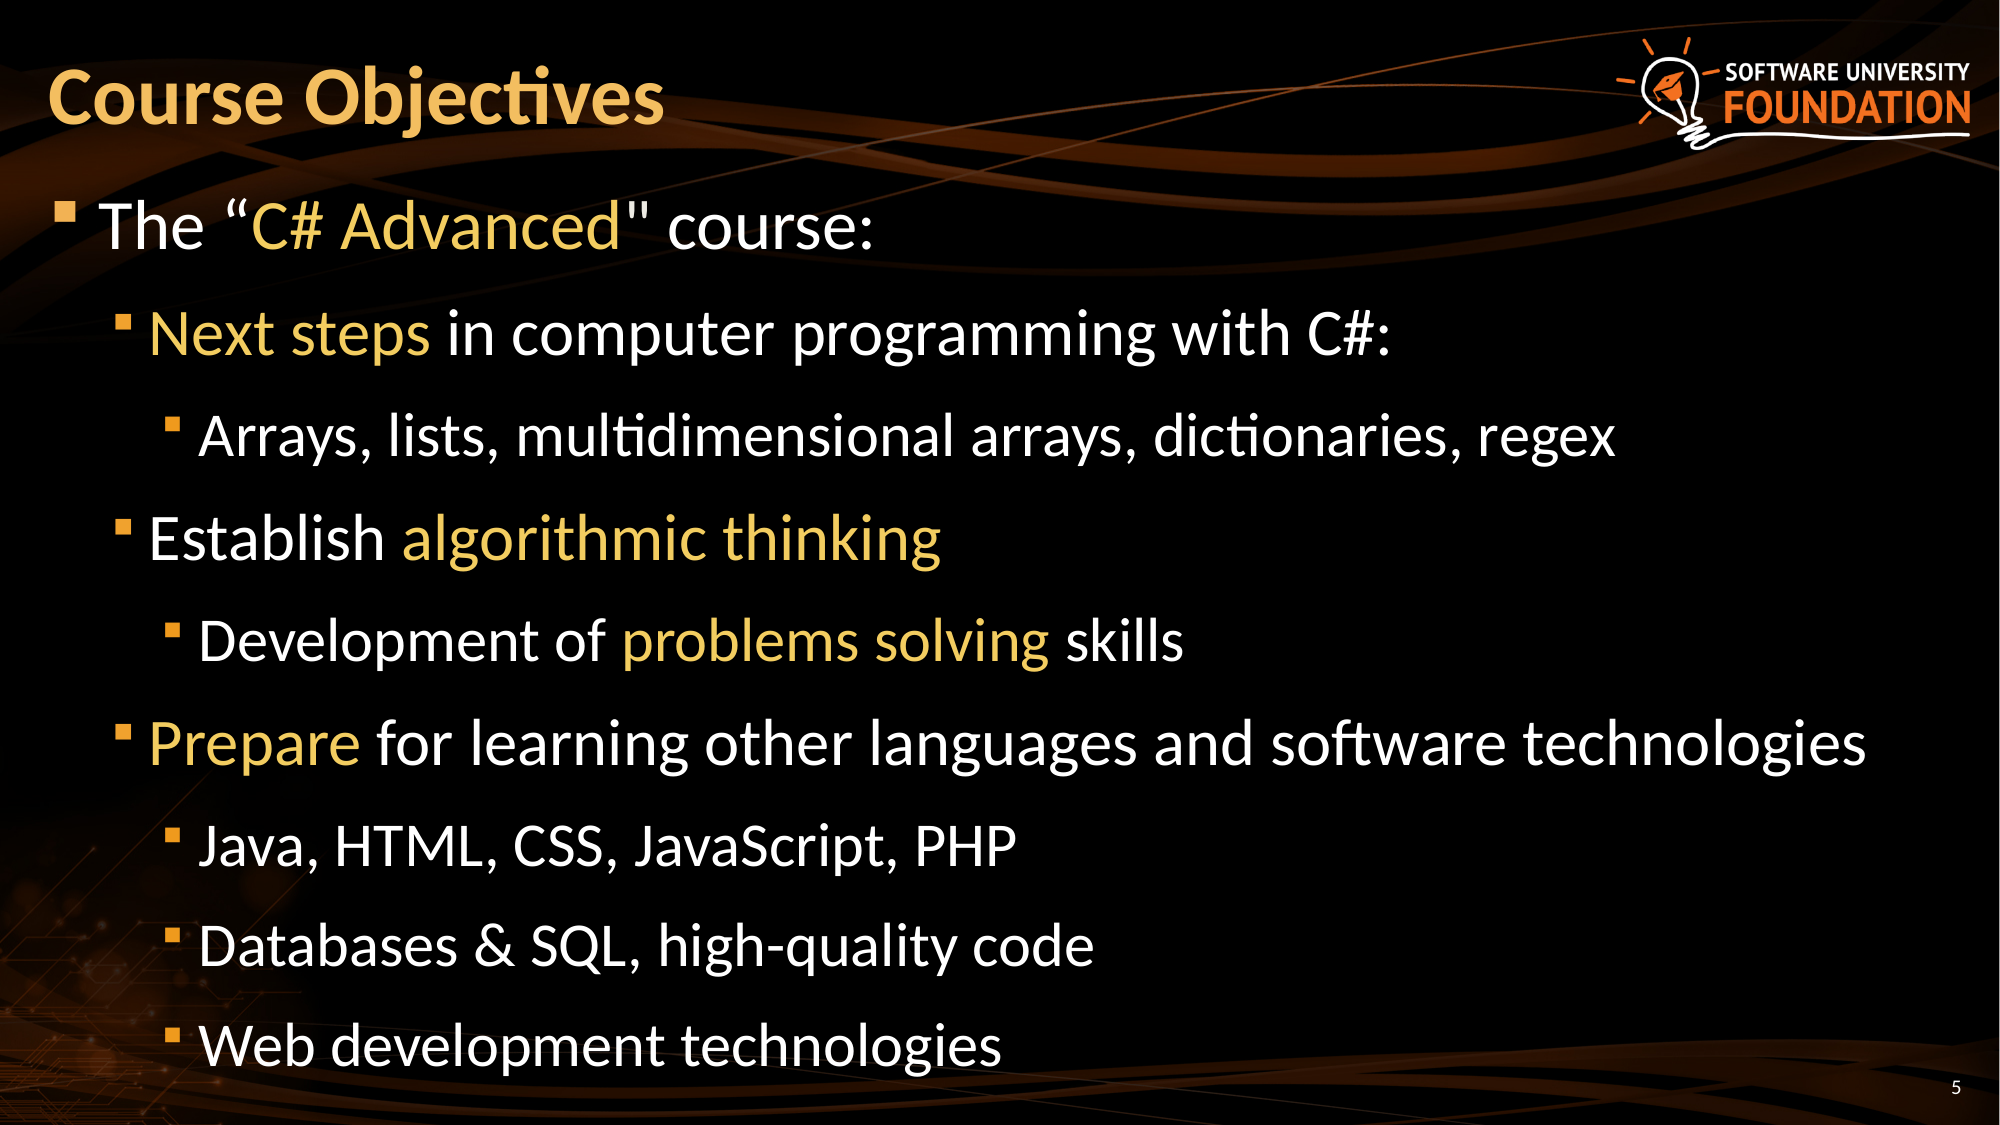

# Course Objectives
The “C# Advanced" course:
Next steps in computer programming with C#:
Arrays, lists, multidimensional arrays, dictionaries, regex
Establish algorithmic thinking
Development of problems solving skills
Prepare for learning other languages and software technologies
Java, HTML, CSS, JavaScript, PHP
Databases & SQL, high-quality code
Web development technologies
5